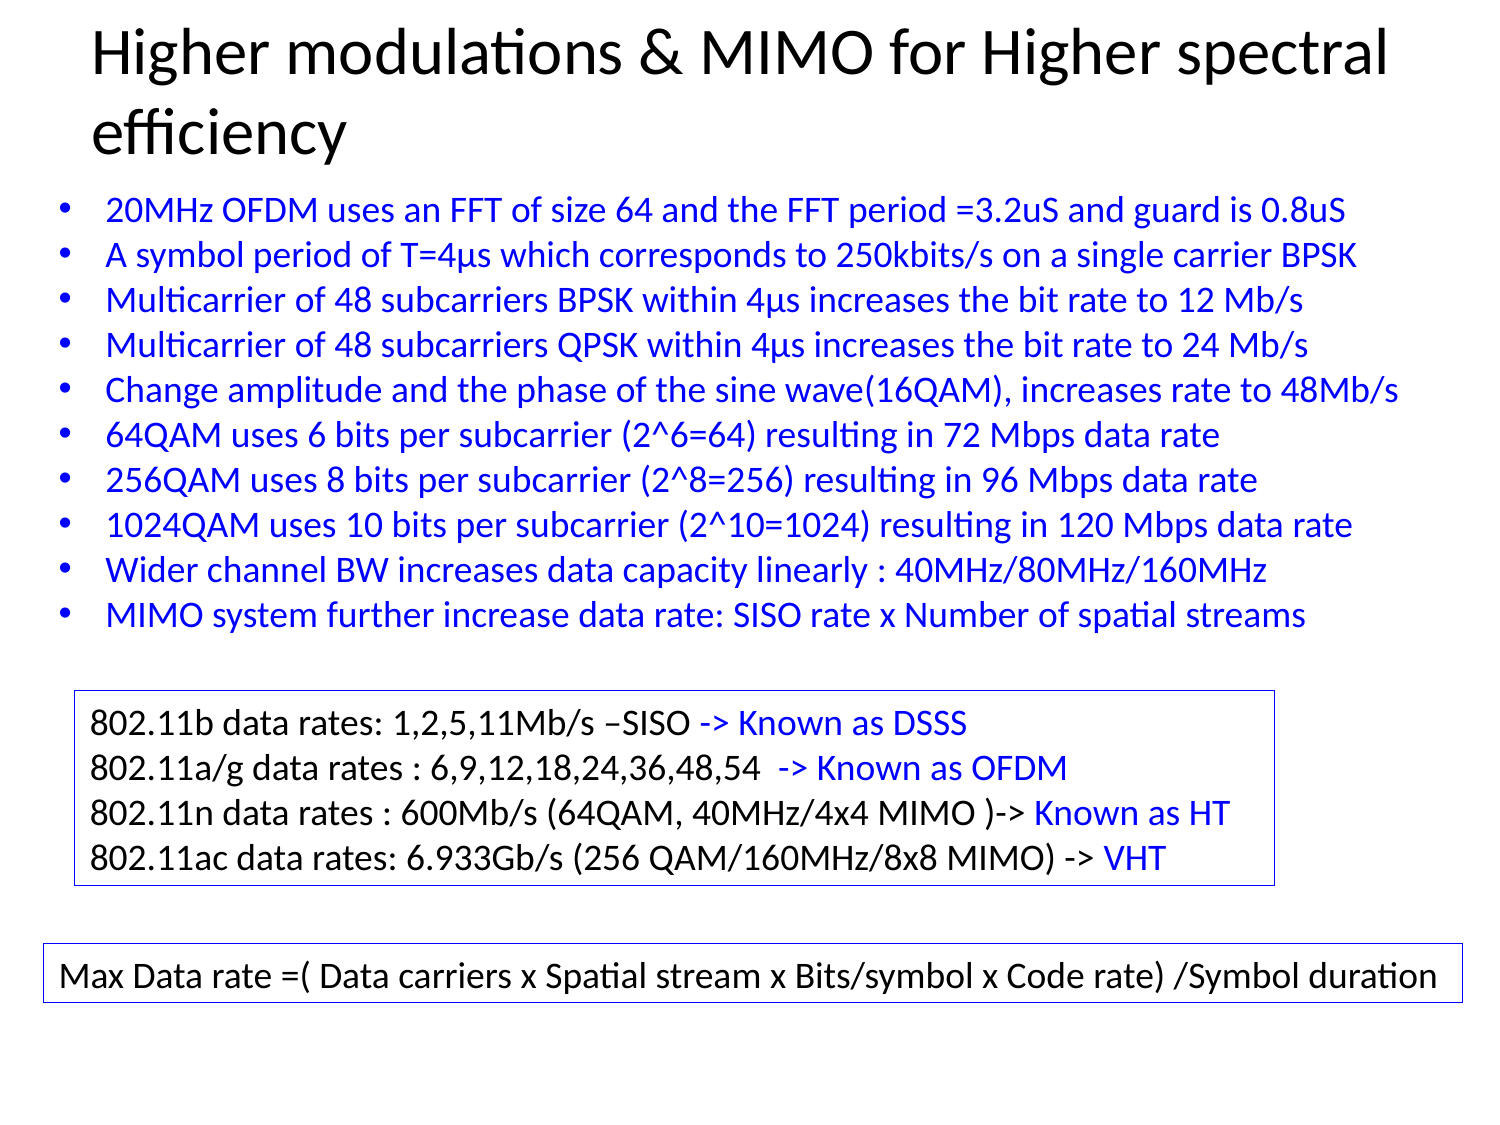

Higher modulations & MIMO for Higher spectral efficiency
20MHz OFDM uses an FFT of size 64 and the FFT period =3.2uS and guard is 0.8uS
A symbol period of T=4μs which corresponds to 250kbits/s on a single carrier BPSK
Multicarrier of 48 subcarriers BPSK within 4μs increases the bit rate to 12 Mb/s
Multicarrier of 48 subcarriers QPSK within 4μs increases the bit rate to 24 Mb/s
Change amplitude and the phase of the sine wave(16QAM), increases rate to 48Mb/s
64QAM uses 6 bits per subcarrier (2^6=64) resulting in 72 Mbps data rate
256QAM uses 8 bits per subcarrier (2^8=256) resulting in 96 Mbps data rate
1024QAM uses 10 bits per subcarrier (2^10=1024) resulting in 120 Mbps data rate
Wider channel BW increases data capacity linearly : 40MHz/80MHz/160MHz
MIMO system further increase data rate: SISO rate x Number of spatial streams
802.11b data rates: 1,2,5,11Mb/s –SISO -> Known as DSSS
802.11a/g data rates : 6,9,12,18,24,36,48,54  -> Known as OFDM
802.11n data rates : 600Mb/s (64QAM, 40MHz/4x4 MIMO )-> Known as HT
802.11ac data rates: 6.933Gb/s (256 QAM/160MHz/8x8 MIMO) -> VHT
Max Data rate =( Data carriers x Spatial stream x Bits/symbol x Code rate) /Symbol duration